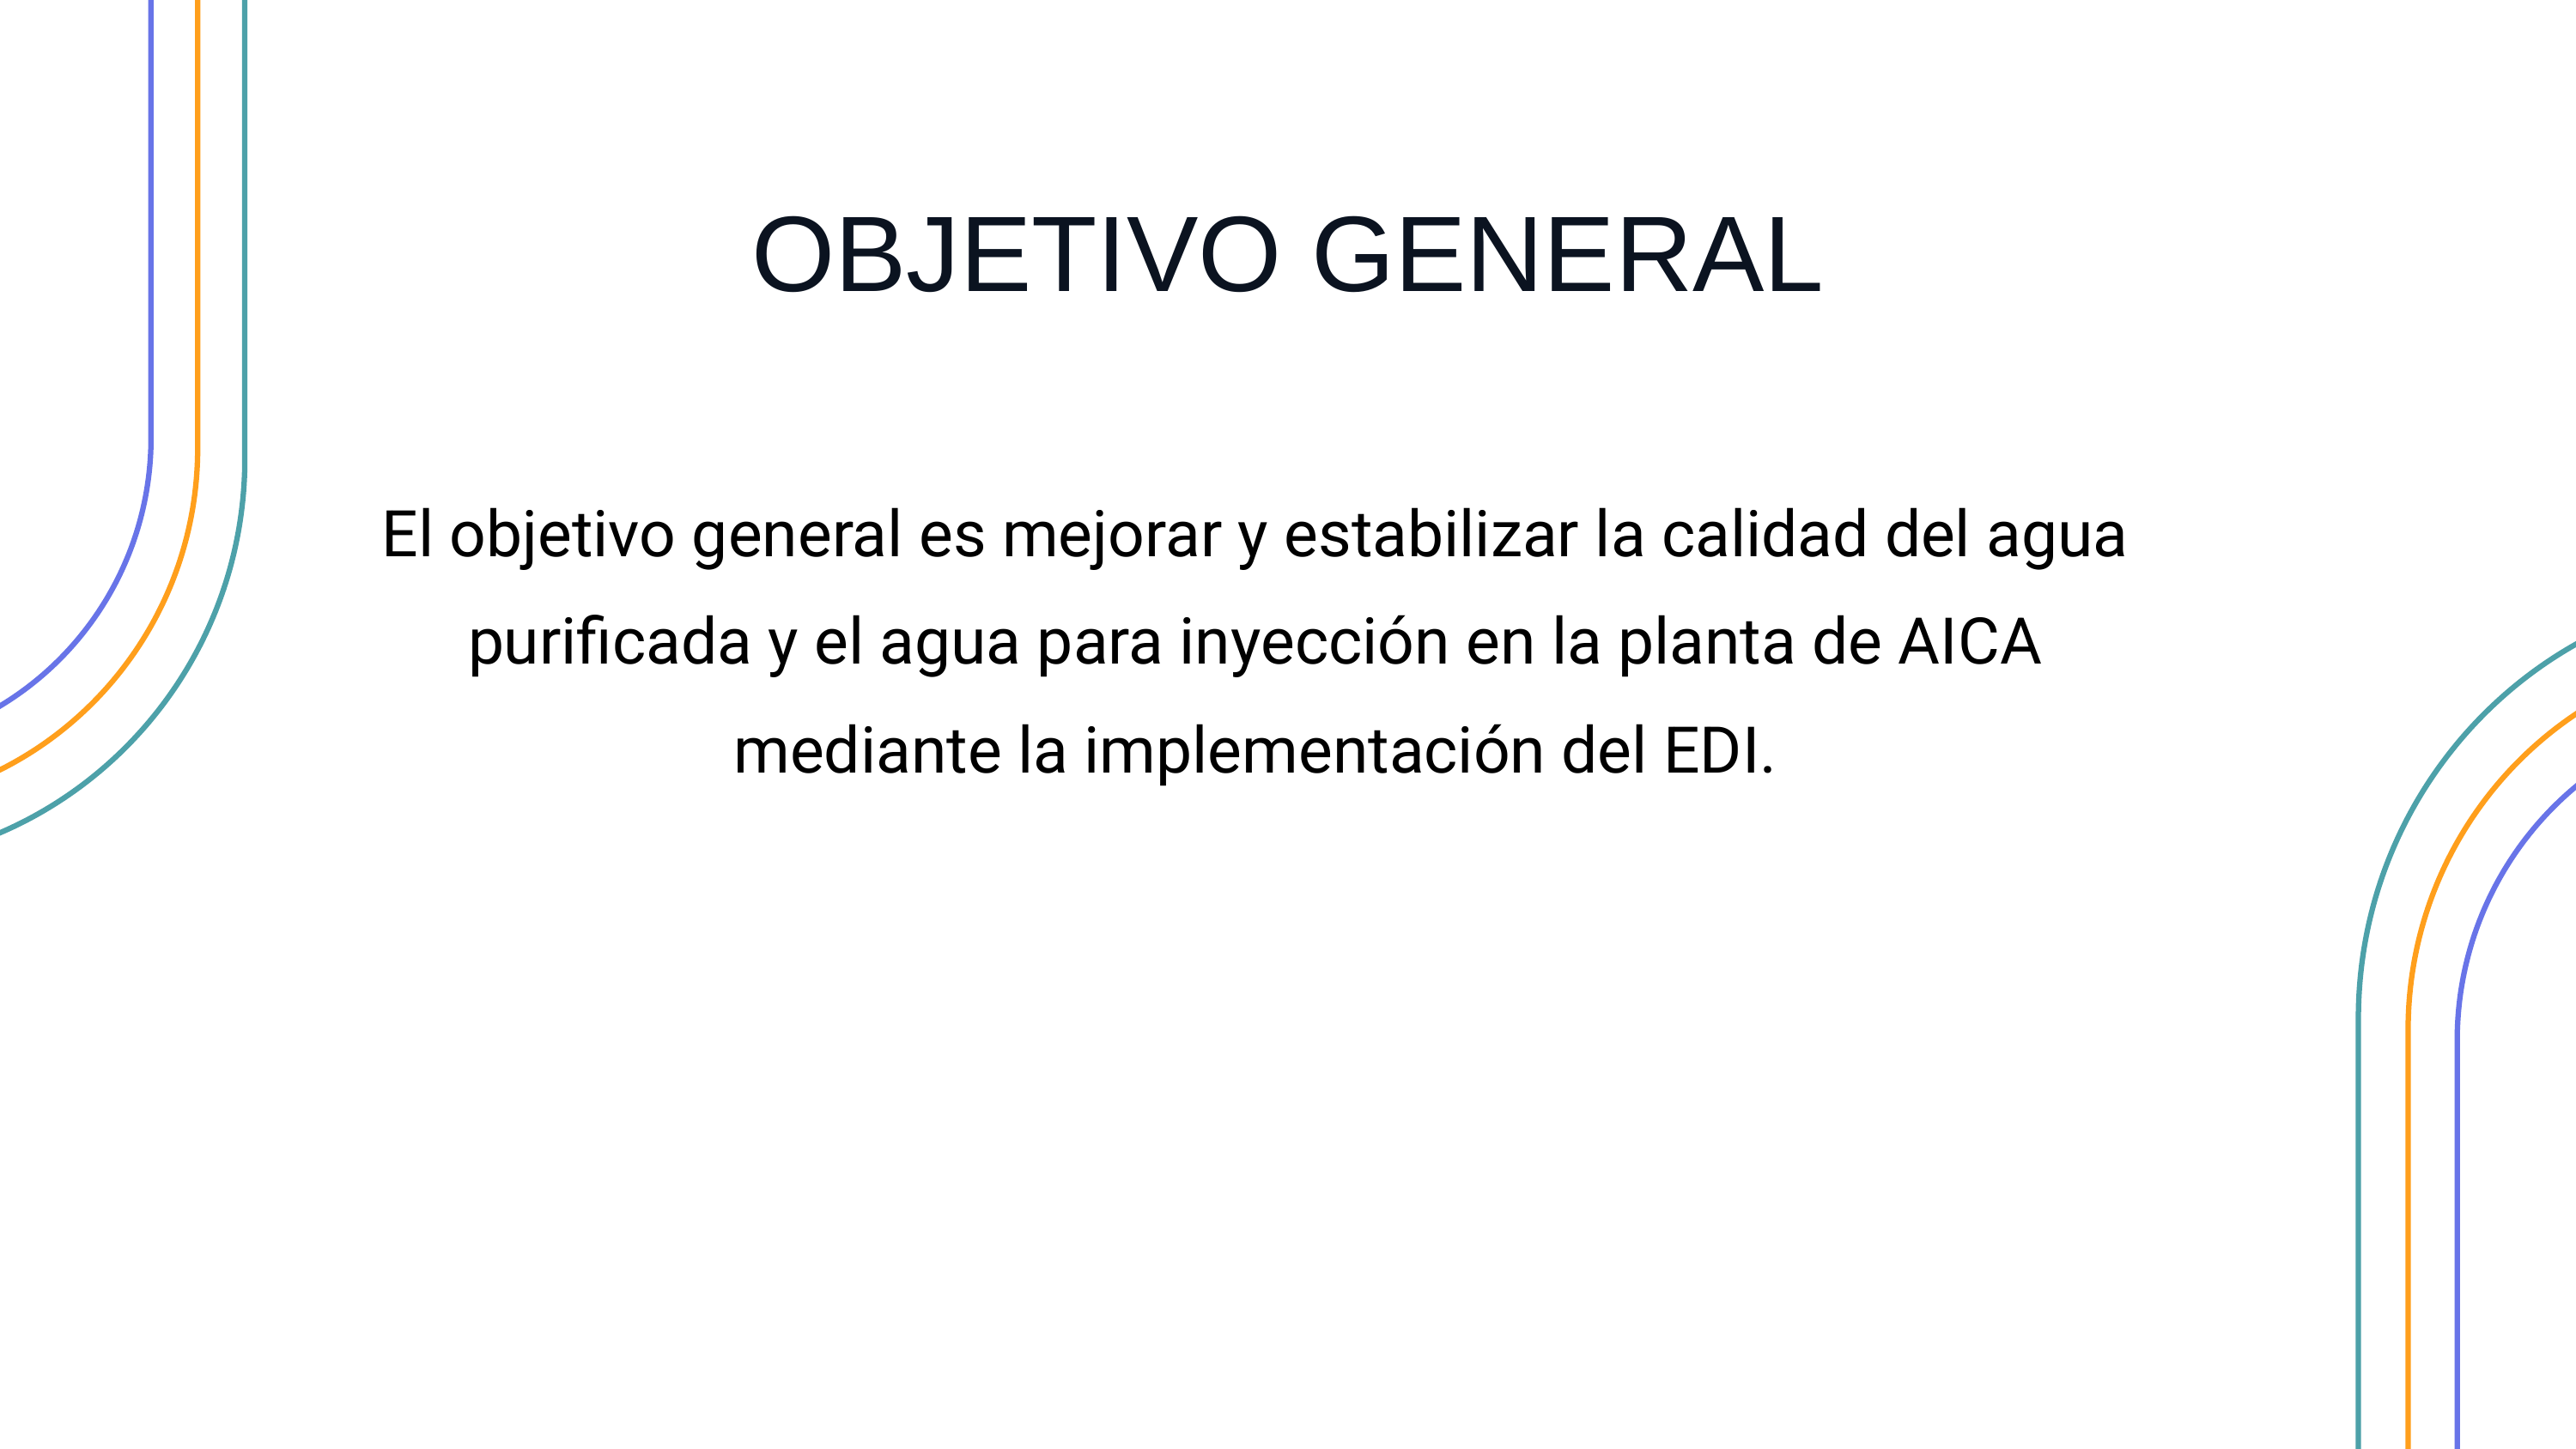

OBJETIVO GENERAL
El objetivo general es mejorar y estabilizar la calidad del agua purificada y el agua para inyección en la planta de AICA mediante la implementación del EDI.